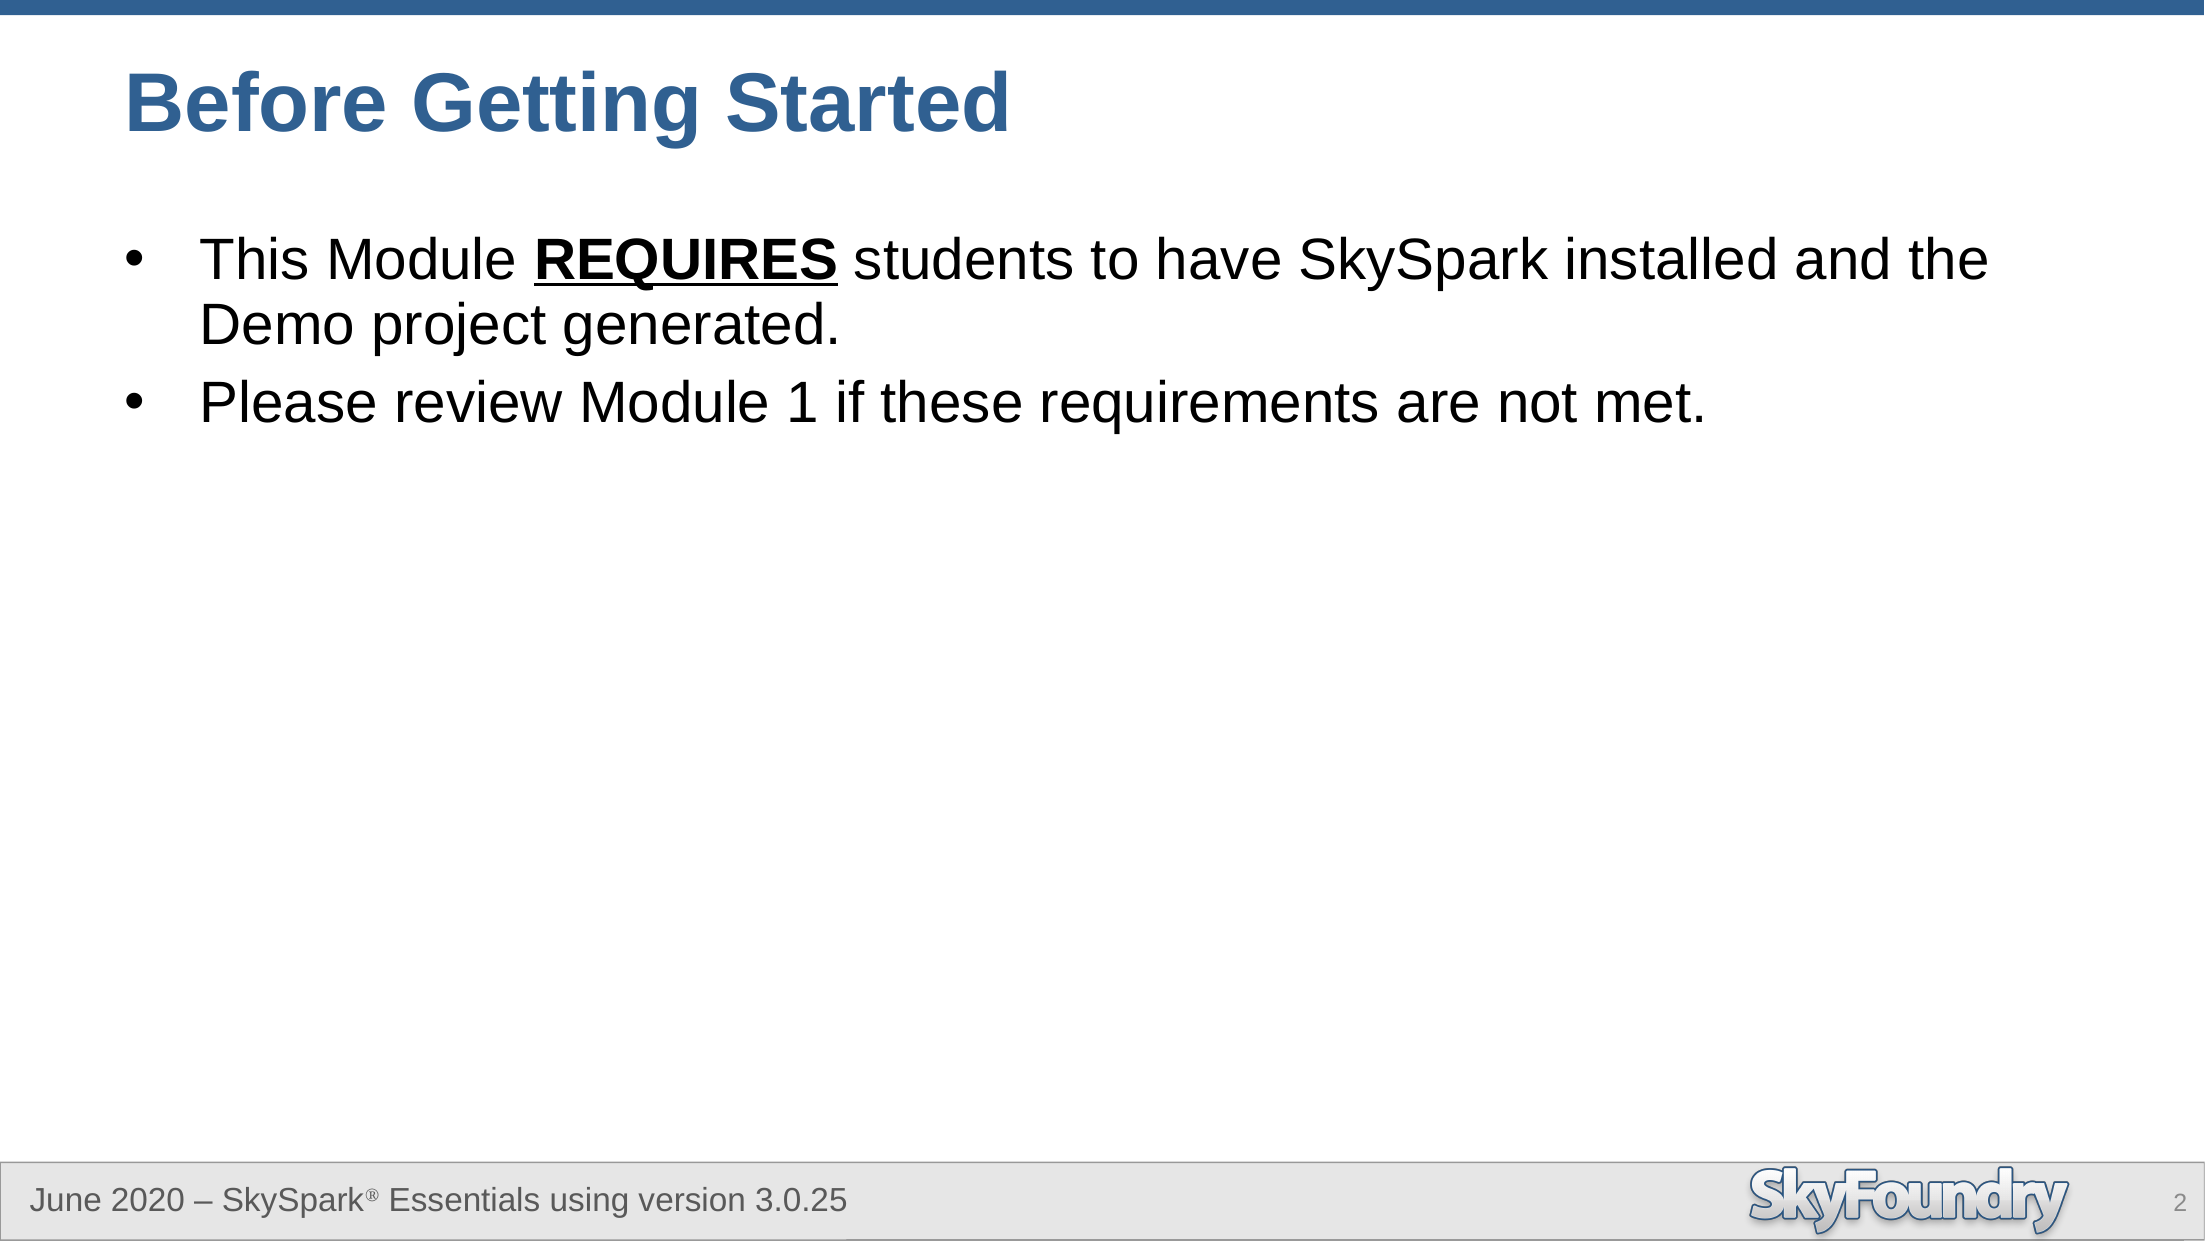

# Before Getting Started
This Module REQUIRES students to have SkySpark installed and the Demo project generated.
Please review Module 1 if these requirements are not met.

2